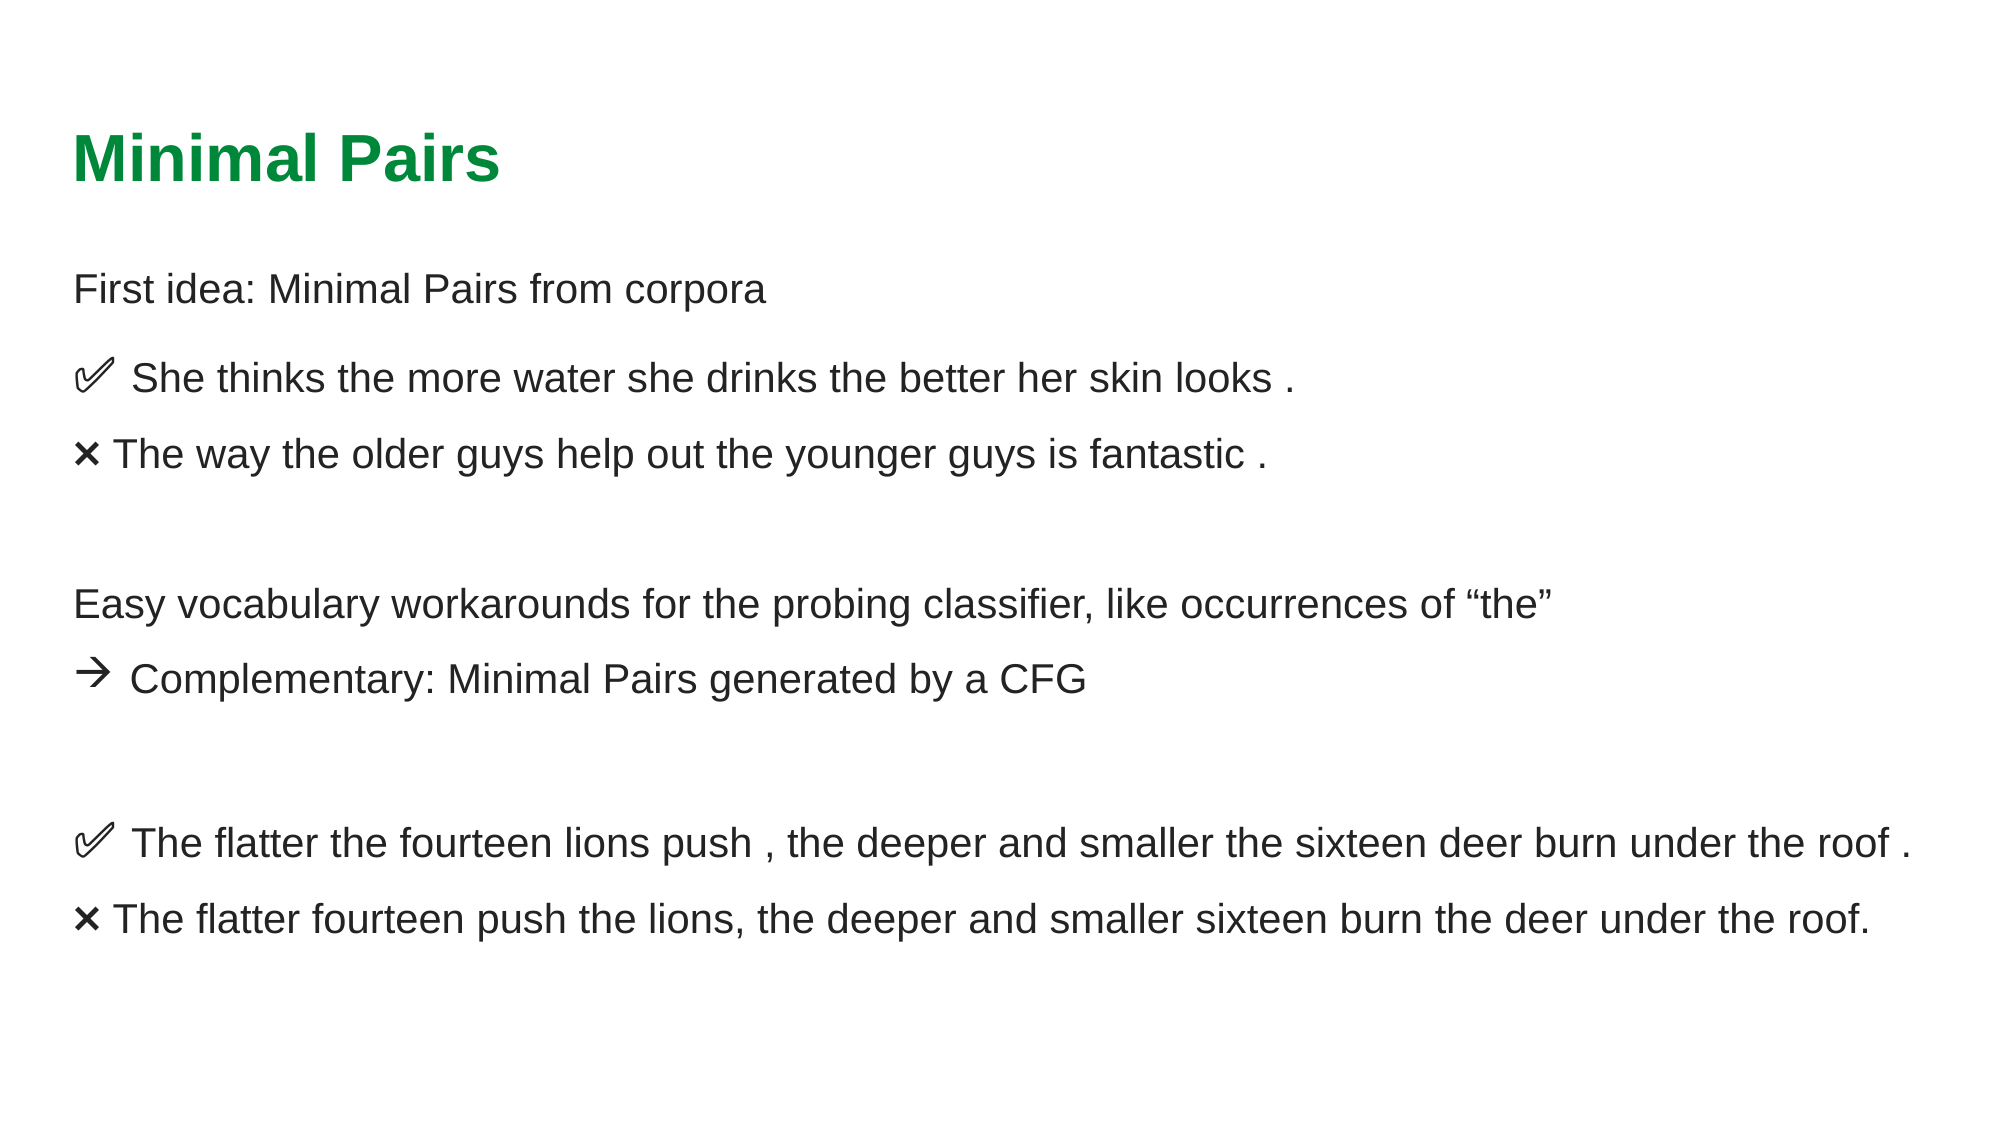

Minimal Pairs
First idea: Minimal Pairs from corpora
✅ She thinks the more water she drinks the better her skin looks .
❌ The way the older guys help out the younger guys is fantastic .

Easy vocabulary workarounds for the probing classifier, like occurrences of “the”
Complementary: Minimal Pairs generated by a CFG

✅ The flatter the fourteen lions push , the deeper and smaller the sixteen deer burn under the roof .
❌ The flatter fourteen push the lions, the deeper and smaller sixteen burn the deer under the roof.